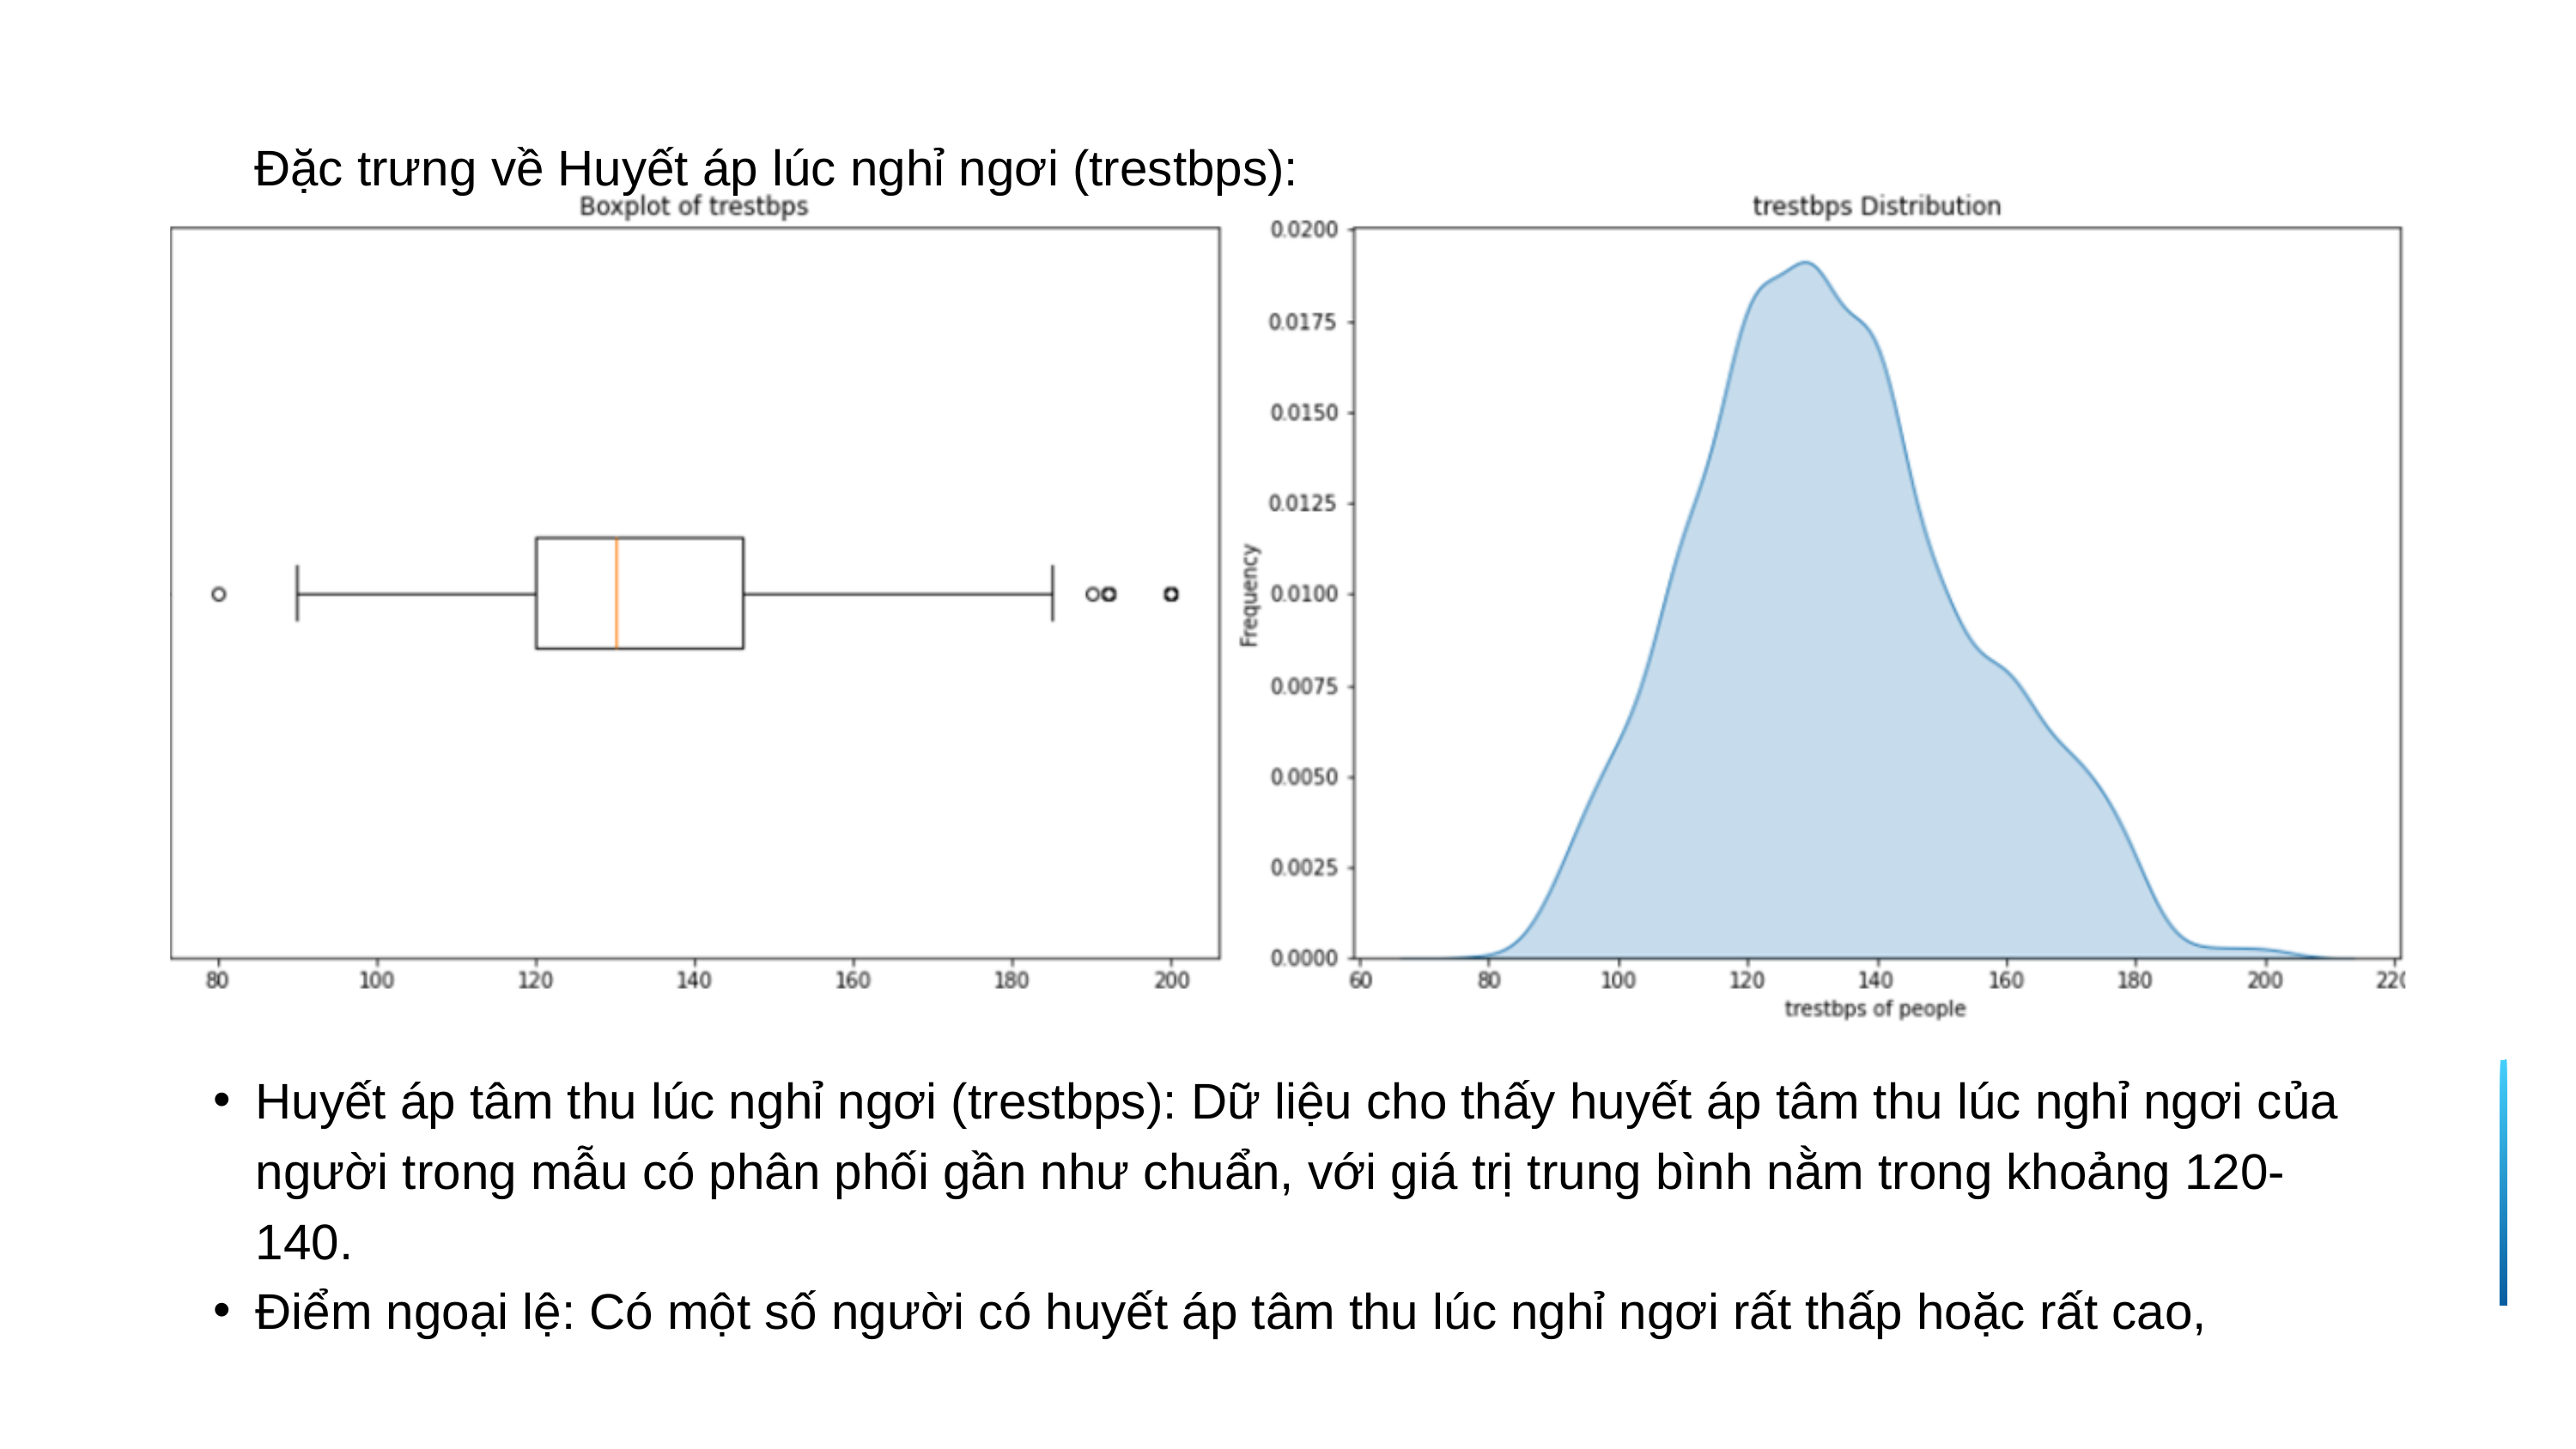

Đặc trưng về Huyết áp lúc nghỉ ngơi (trestbps):

Huyết áp tâm thu lúc nghỉ ngơi (trestbps): Dữ liệu cho thấy huyết áp tâm thu lúc nghỉ ngơi của người trong mẫu có phân phối gần như chuẩn, với giá trị trung bình nằm trong khoảng 120-140.
Điểm ngoại lệ: Có một số người có huyết áp tâm thu lúc nghỉ ngơi rất thấp hoặc rất cao,